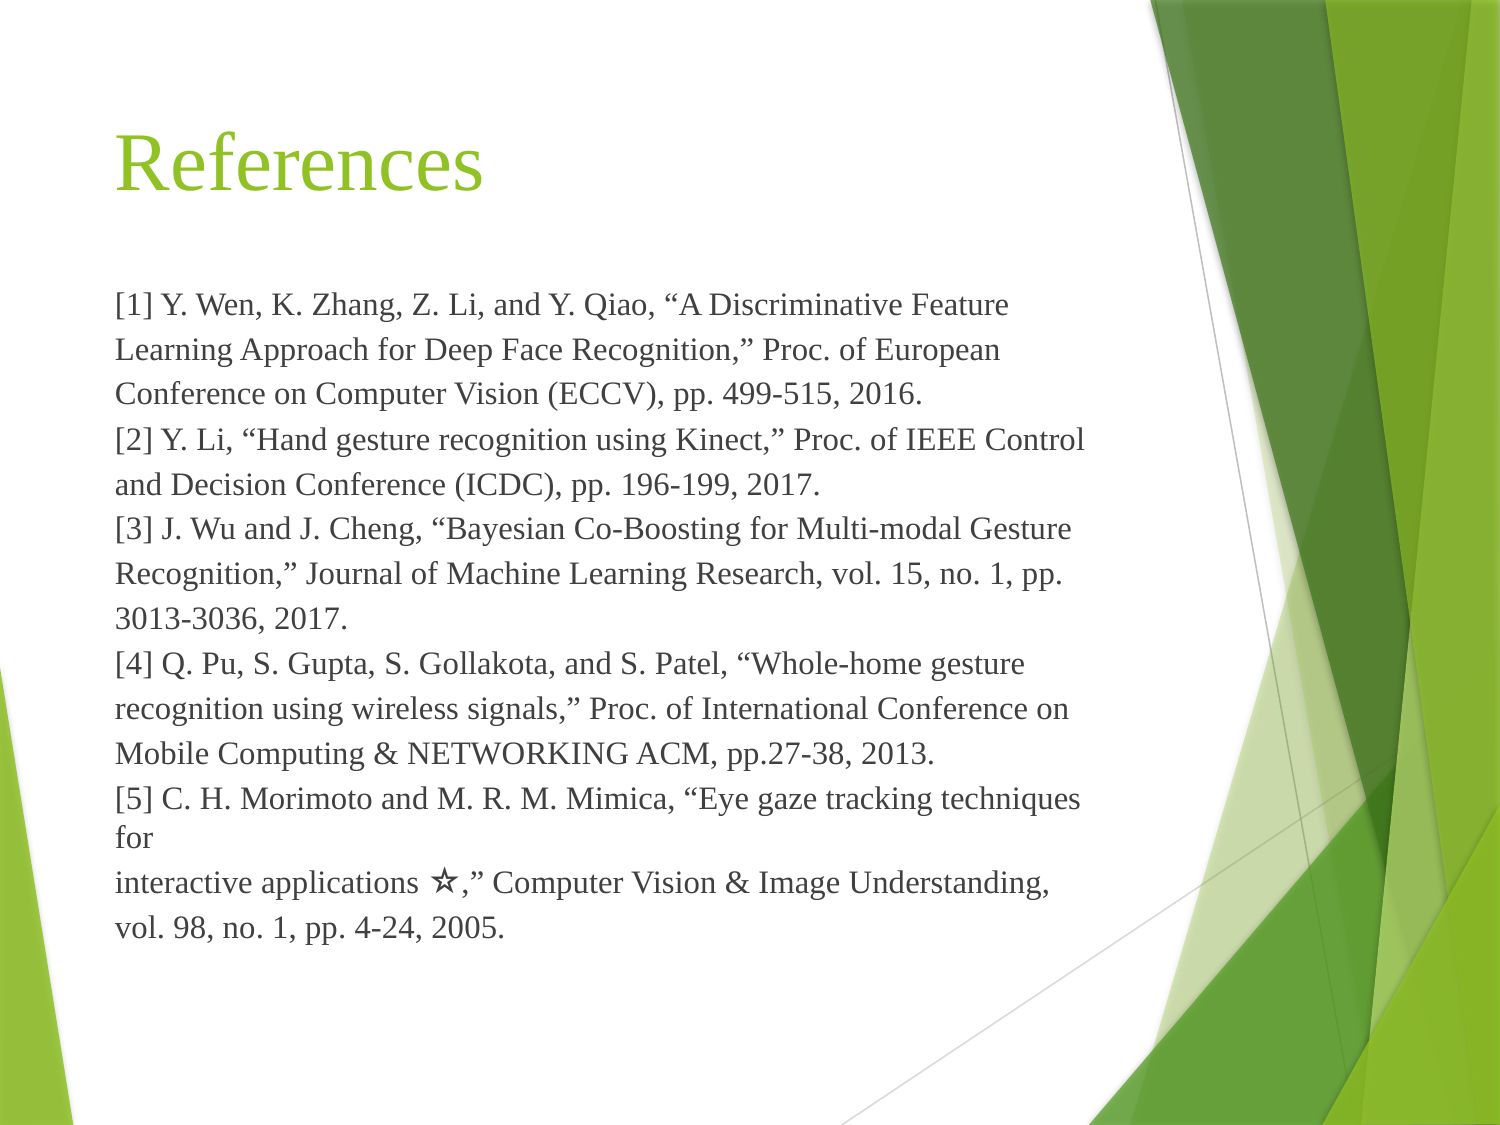

# References
[1] Y. Wen, K. Zhang, Z. Li, and Y. Qiao, “A Discriminative Feature
Learning Approach for Deep Face Recognition,” Proc. of European
Conference on Computer Vision (ECCV), pp. 499-515, 2016.
[2] Y. Li, “Hand gesture recognition using Kinect,” Proc. of IEEE Control
and Decision Conference (ICDC), pp. 196-199, 2017.
[3] J. Wu and J. Cheng, “Bayesian Co-Boosting for Multi-modal Gesture
Recognition,” Journal of Machine Learning Research, vol. 15, no. 1, pp.
3013-3036, 2017.
[4] Q. Pu, S. Gupta, S. Gollakota, and S. Patel, “Whole-home gesture
recognition using wireless signals,” Proc. of International Conference on
Mobile Computing & NETWORKING ACM, pp.27-38, 2013.
[5] C. H. Morimoto and M. R. M. Mimica, “Eye gaze tracking techniques for
interactive applications ☆,” Computer Vision & Image Understanding,
vol. 98, no. 1, pp. 4-24, 2005.